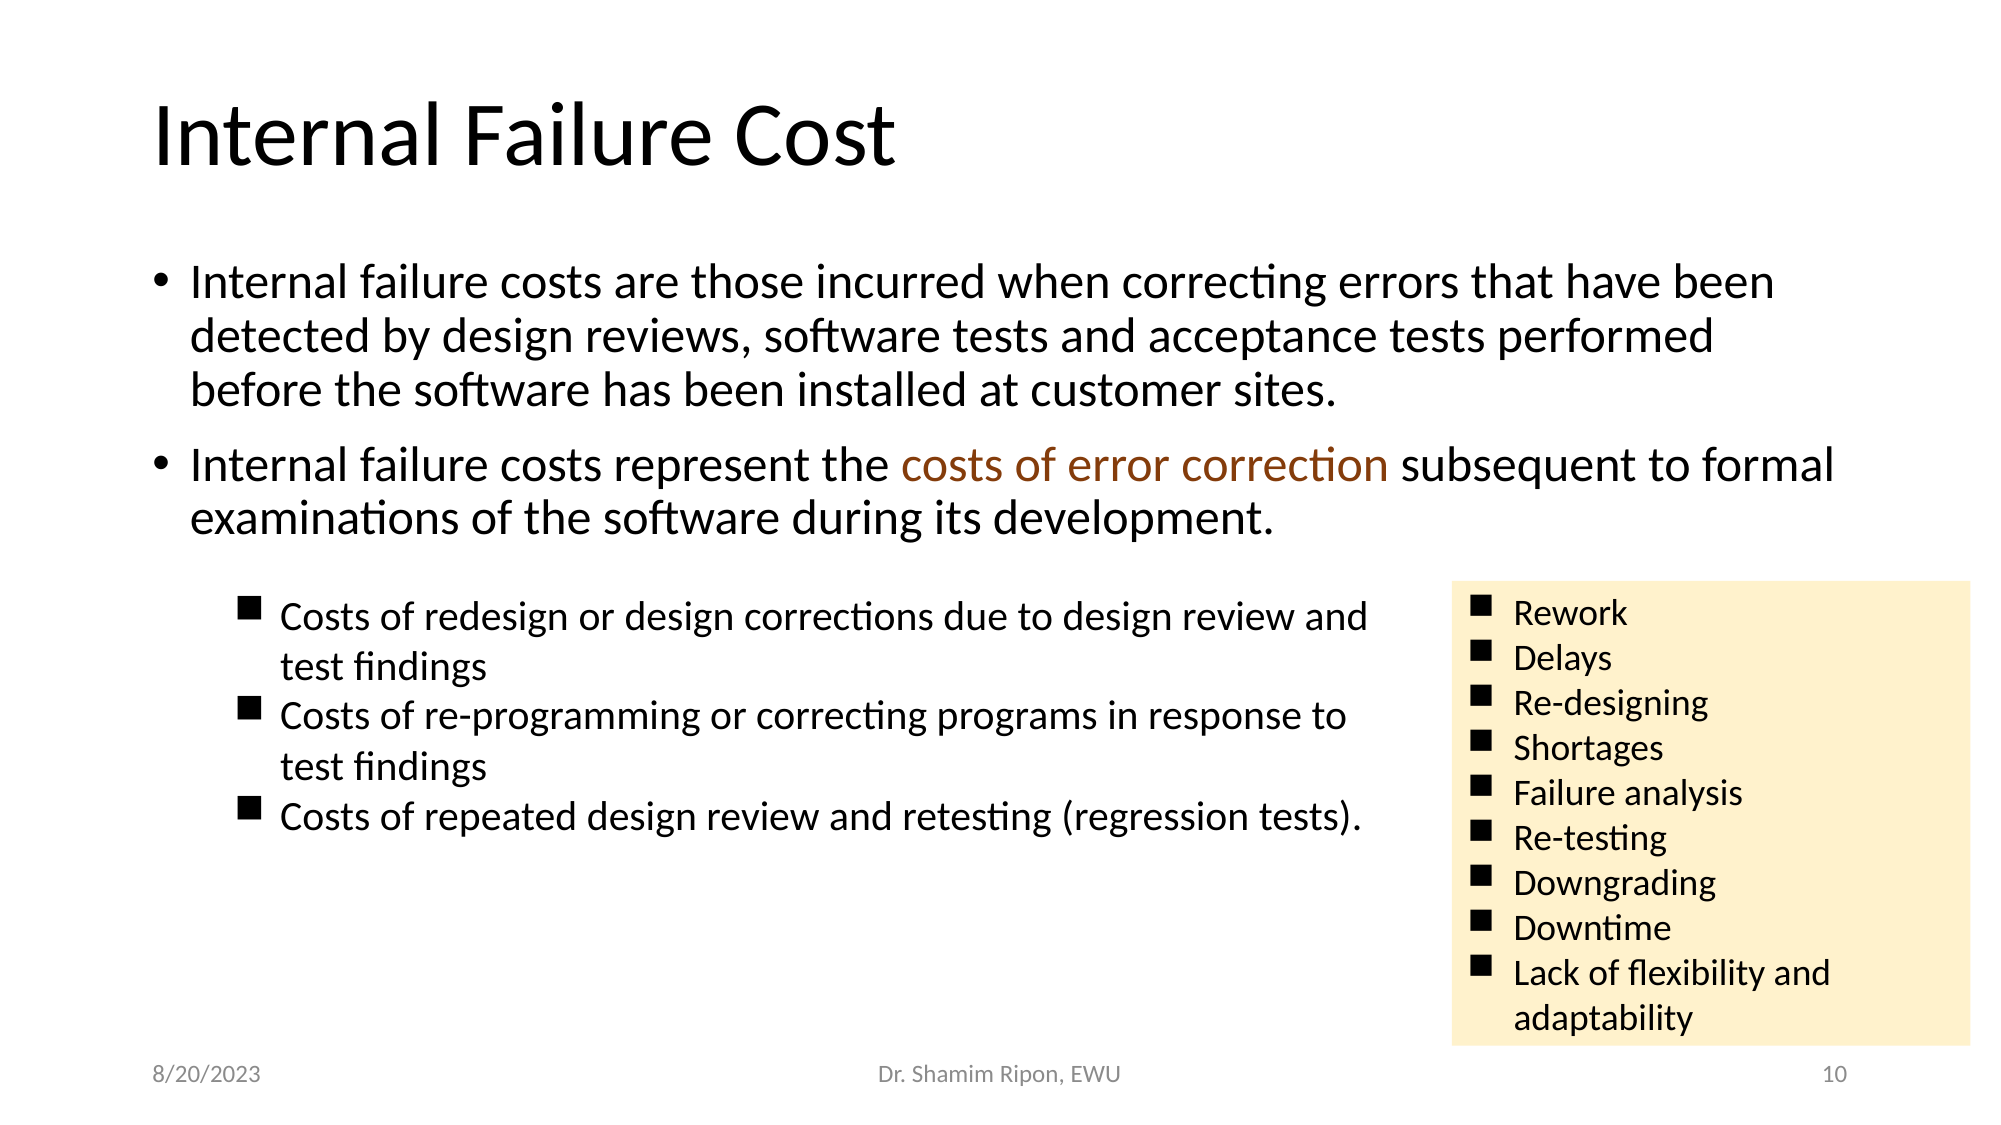

# Internal Failure Cost
Internal failure costs are those incurred when correcting errors that have been detected by design reviews, software tests and acceptance tests performed before the software has been installed at customer sites.
Internal failure costs represent the costs of error correction subsequent to formal examinations of the software during its development.
Costs of redesign or design corrections due to design review and test findings
Costs of re-programming or correcting programs in response to test findings
Costs of repeated design review and retesting (regression tests).

Rework
Delays
Re-designing
Shortages
Failure analysis
Re-testing
Downgrading
Downtime
Lack of flexibility and adaptability
8/20/2023
Dr. Shamim Ripon, EWU
10